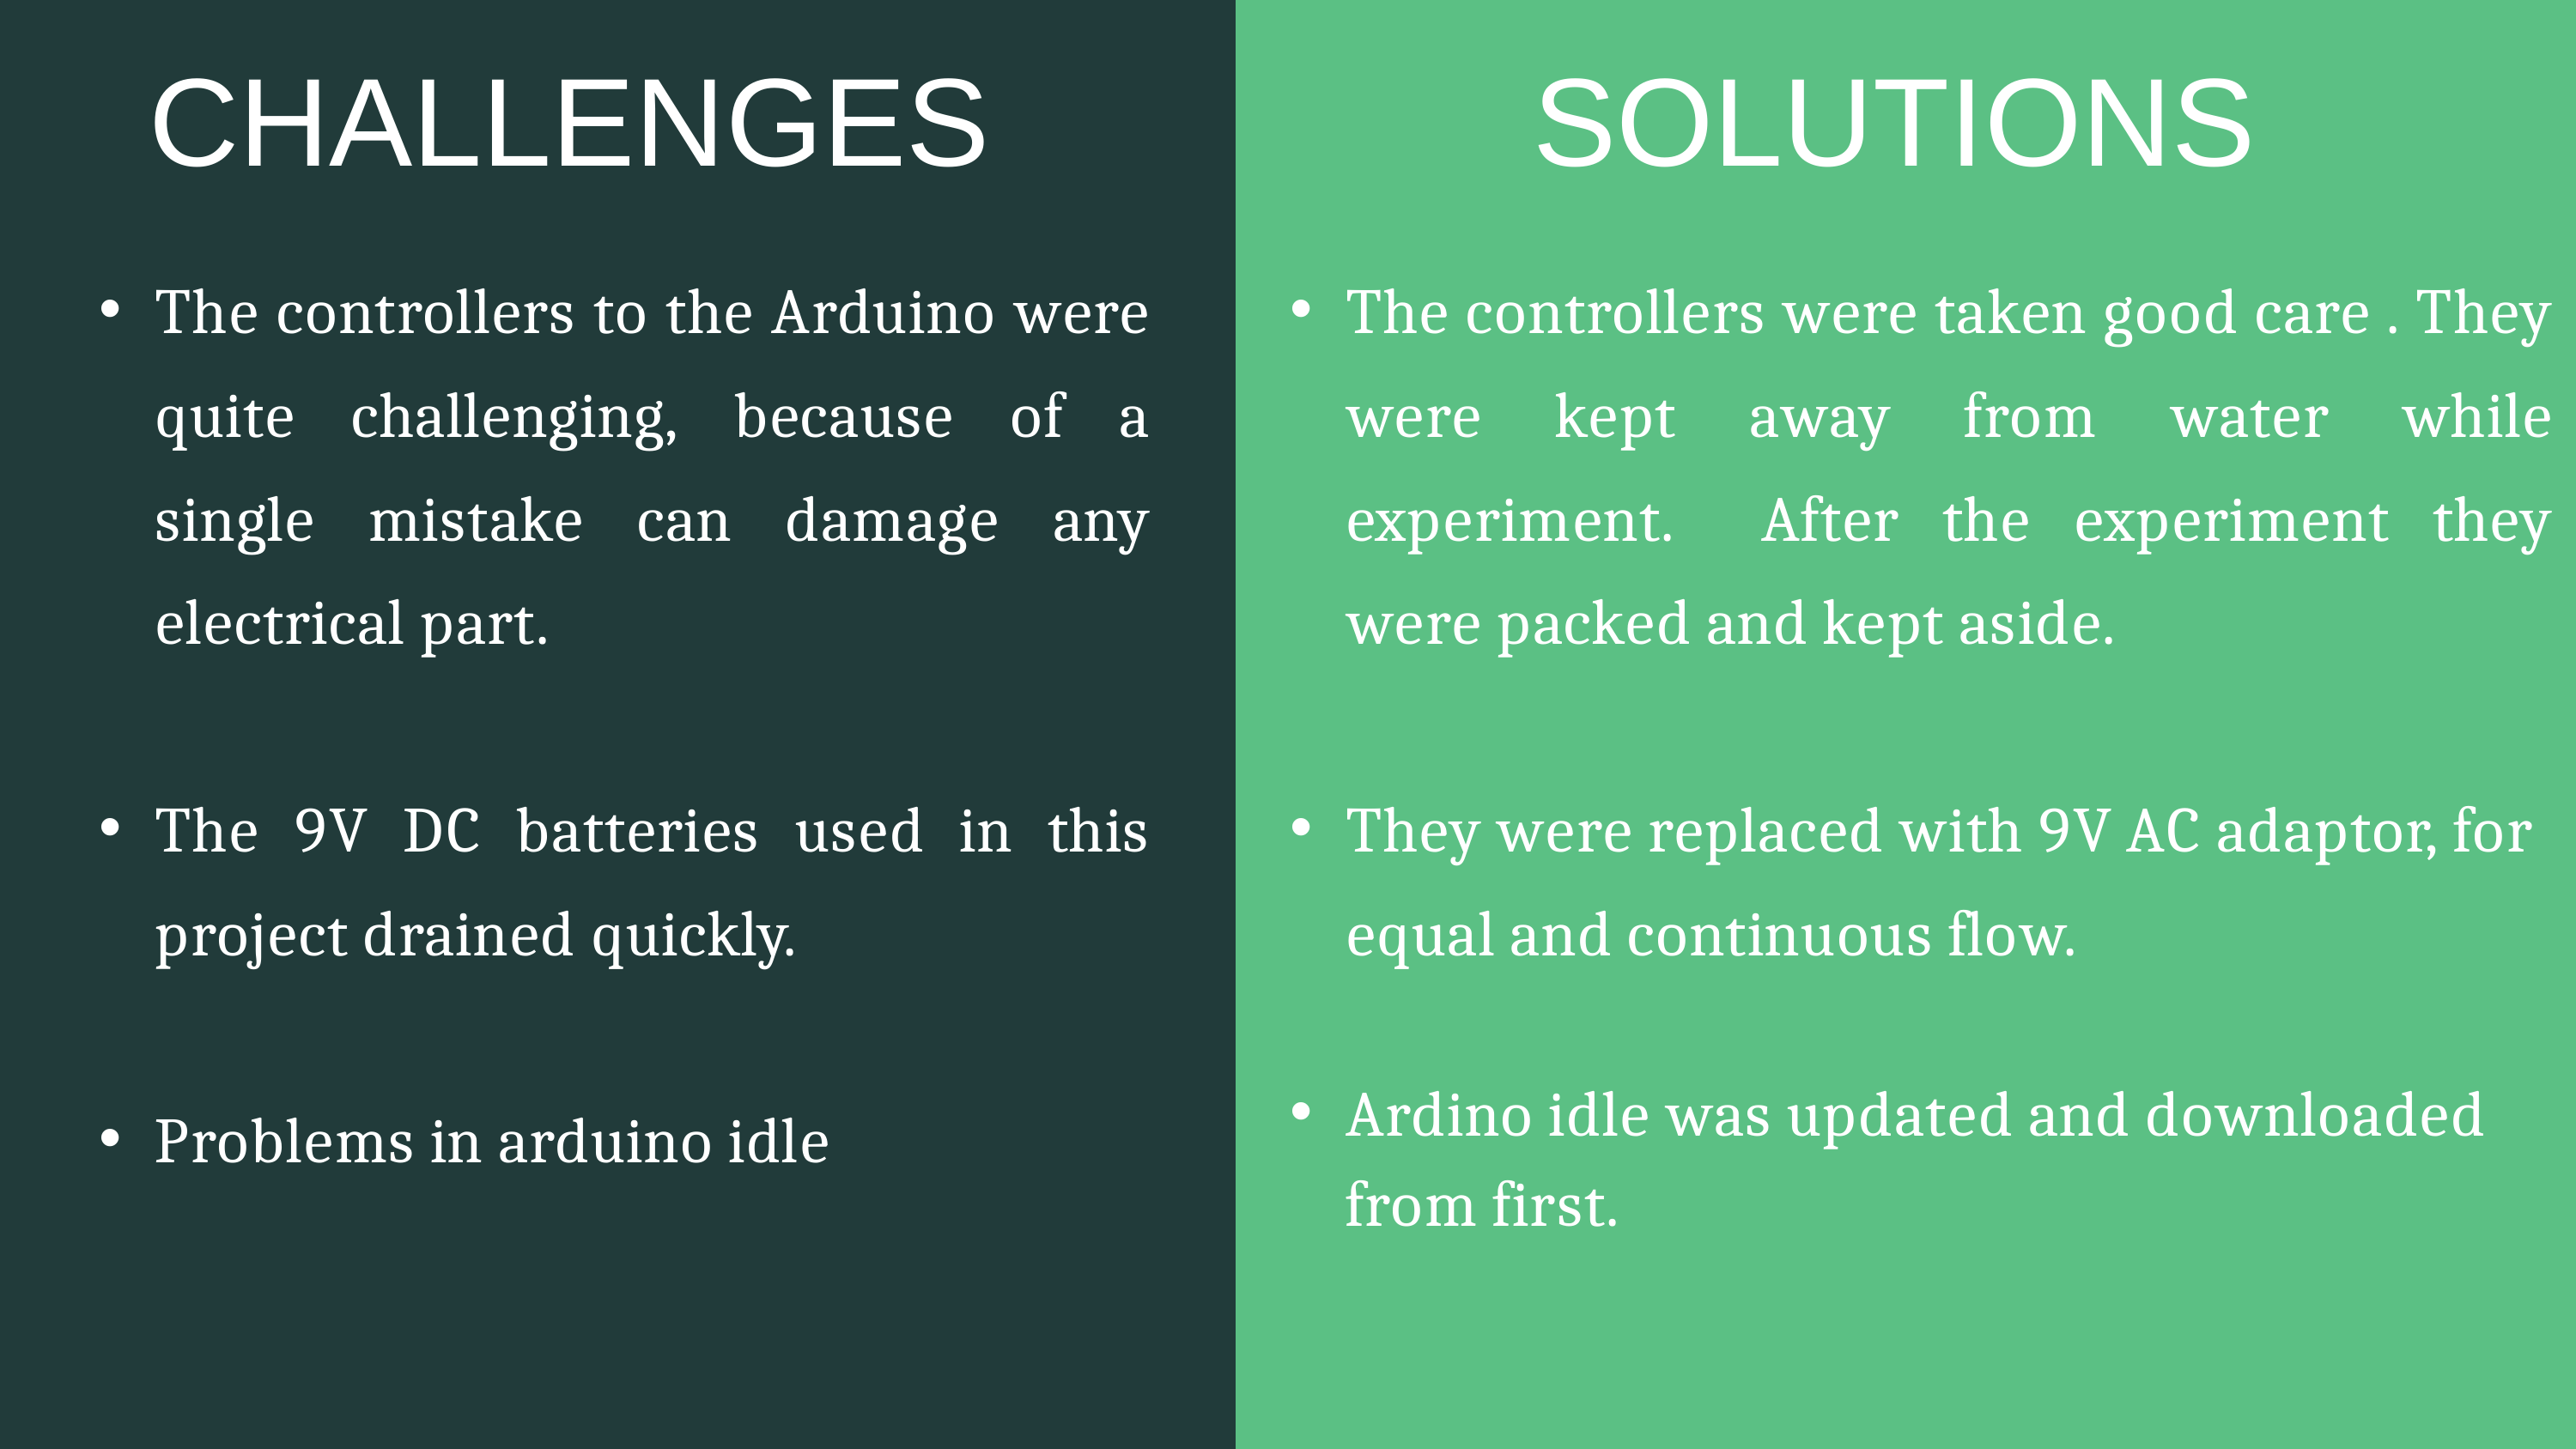

CHALLENGES
SOLUTIONS
The controllers to the Arduino were quite challenging, because of a single mistake can damage any electrical part.

The 9V DC batteries used in this project drained quickly.

Problems in arduino idle
The controllers were taken good care . They were kept away from water while experiment.  After the experiment they were packed and kept aside.

They were replaced with 9V AC adaptor, for equal and continuous flow.

Ardino idle was updated and downloaded from first.